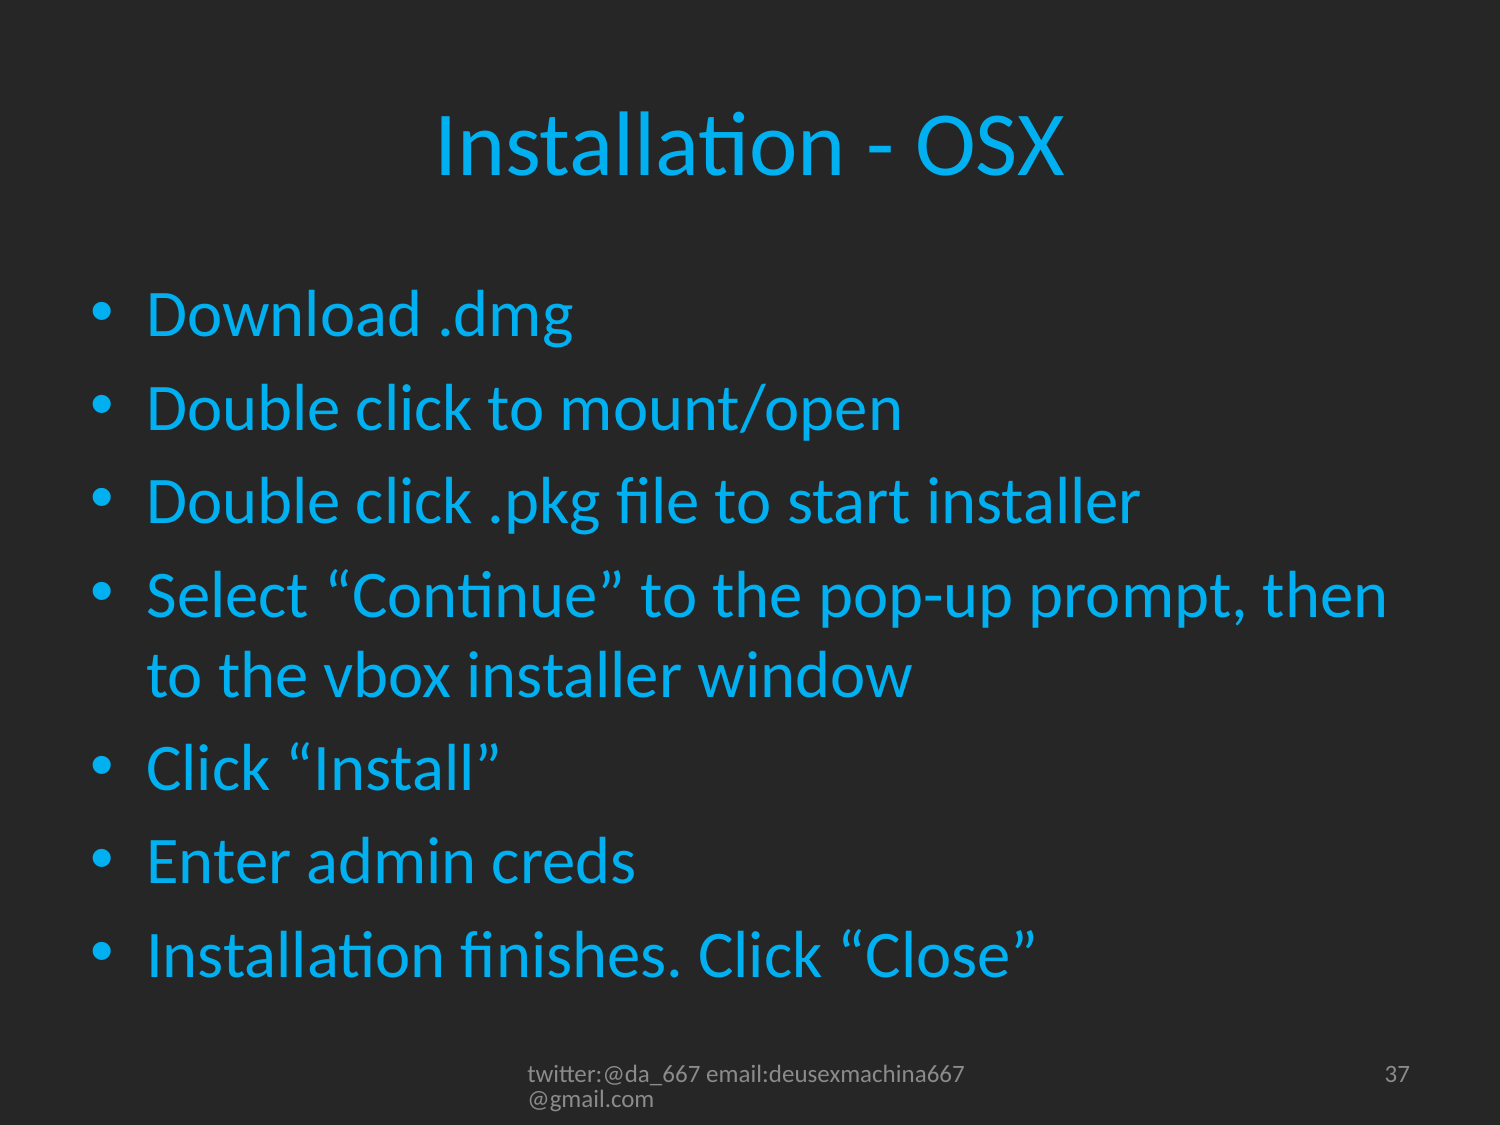

# Installation - OSX
Download .dmg
Double click to mount/open
Double click .pkg file to start installer
Select “Continue” to the pop-up prompt, then to the vbox installer window
Click “Install”
Enter admin creds
Installation finishes. Click “Close”
twitter:@da_667 email:deusexmachina667@gmail.com
37